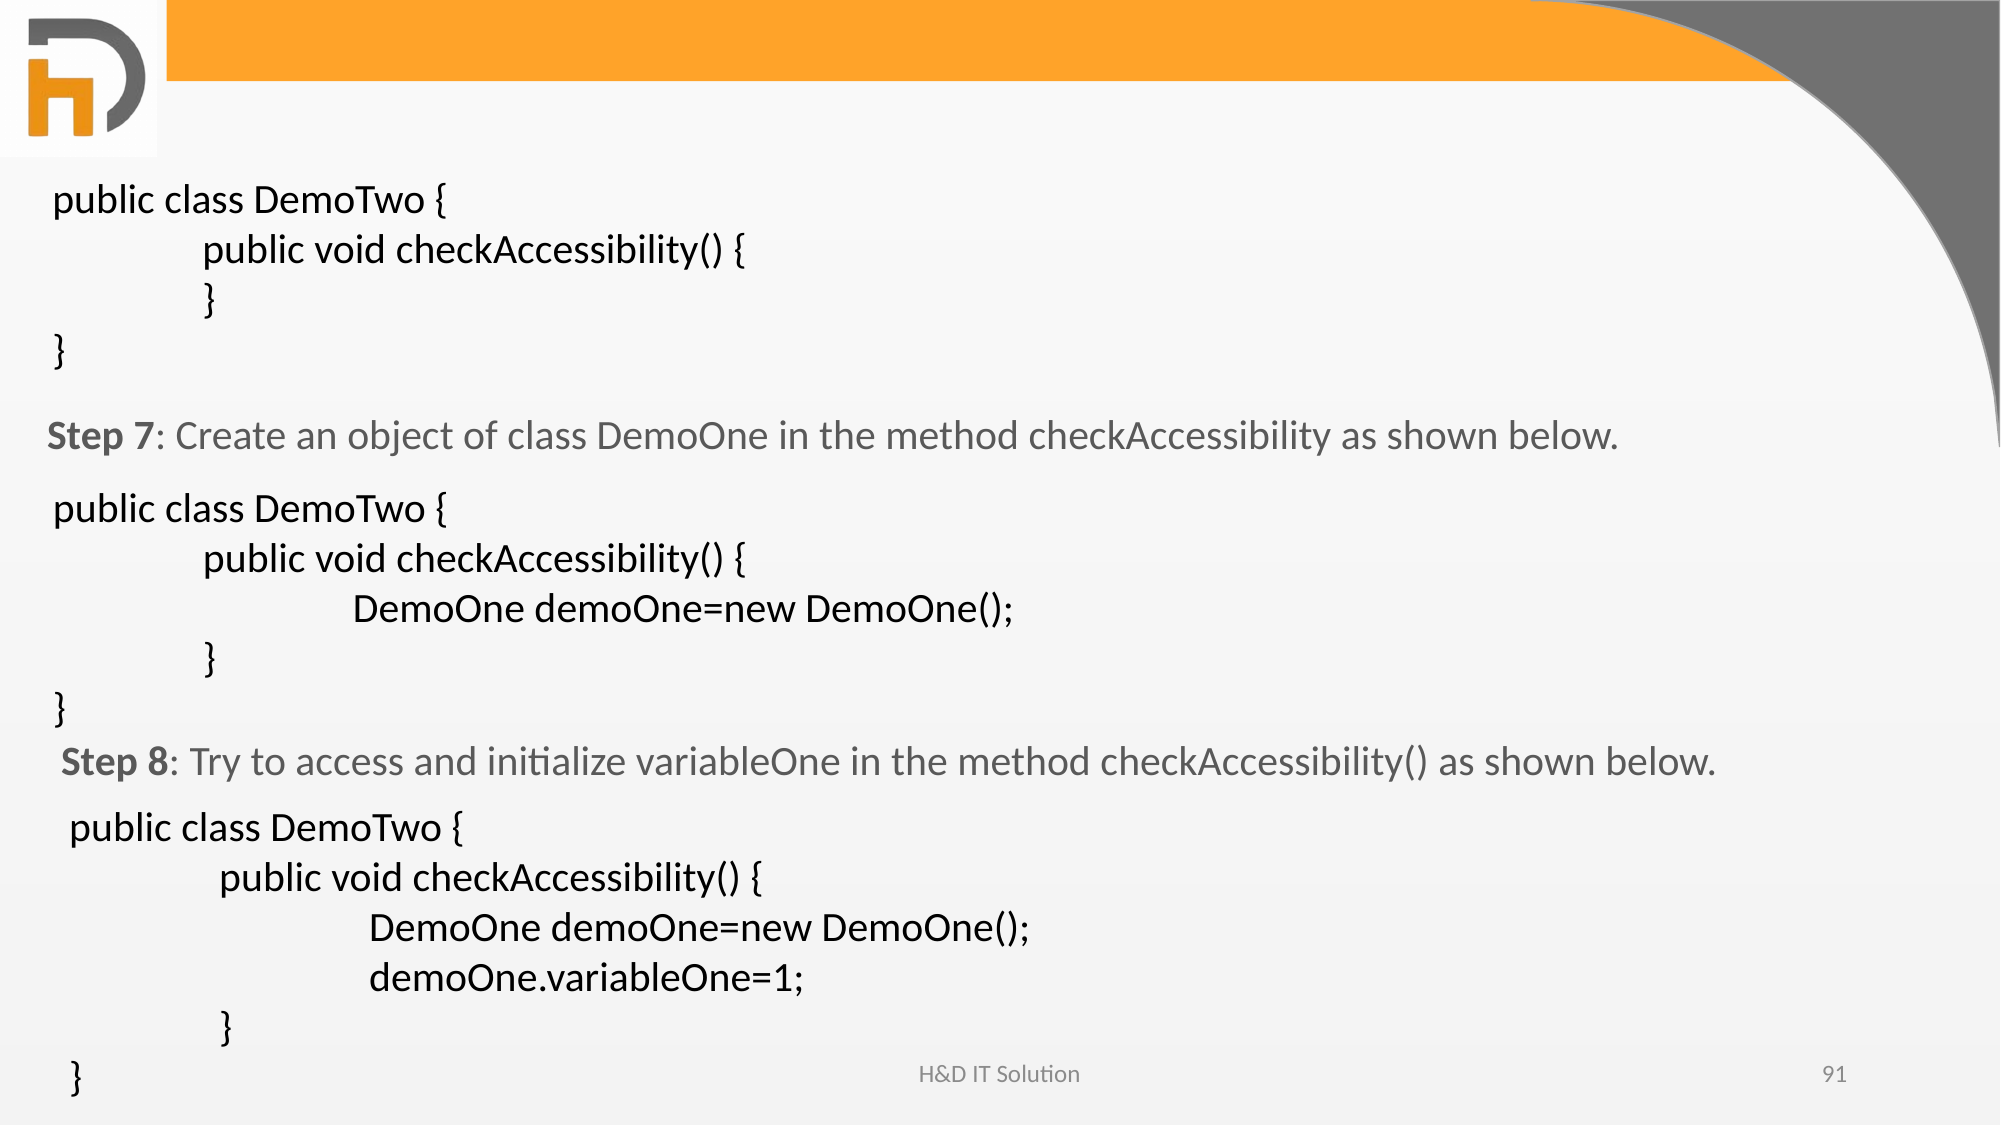

public class DemoTwo {
	public void checkAccessibility() {
	}
}
Step 7: Create an object of class DemoOne in the method checkAccessibility as shown below.
public class DemoTwo {
	public void checkAccessibility() {
		DemoOne demoOne=new DemoOne();
	}
}
Step 8: Try to access and initialize variableOne in the method checkAccessibility() as shown below.
public class DemoTwo {
	public void checkAccessibility() {
		DemoOne demoOne=new DemoOne();
		demoOne.variableOne=1;
	}
}
H&D IT Solution
91